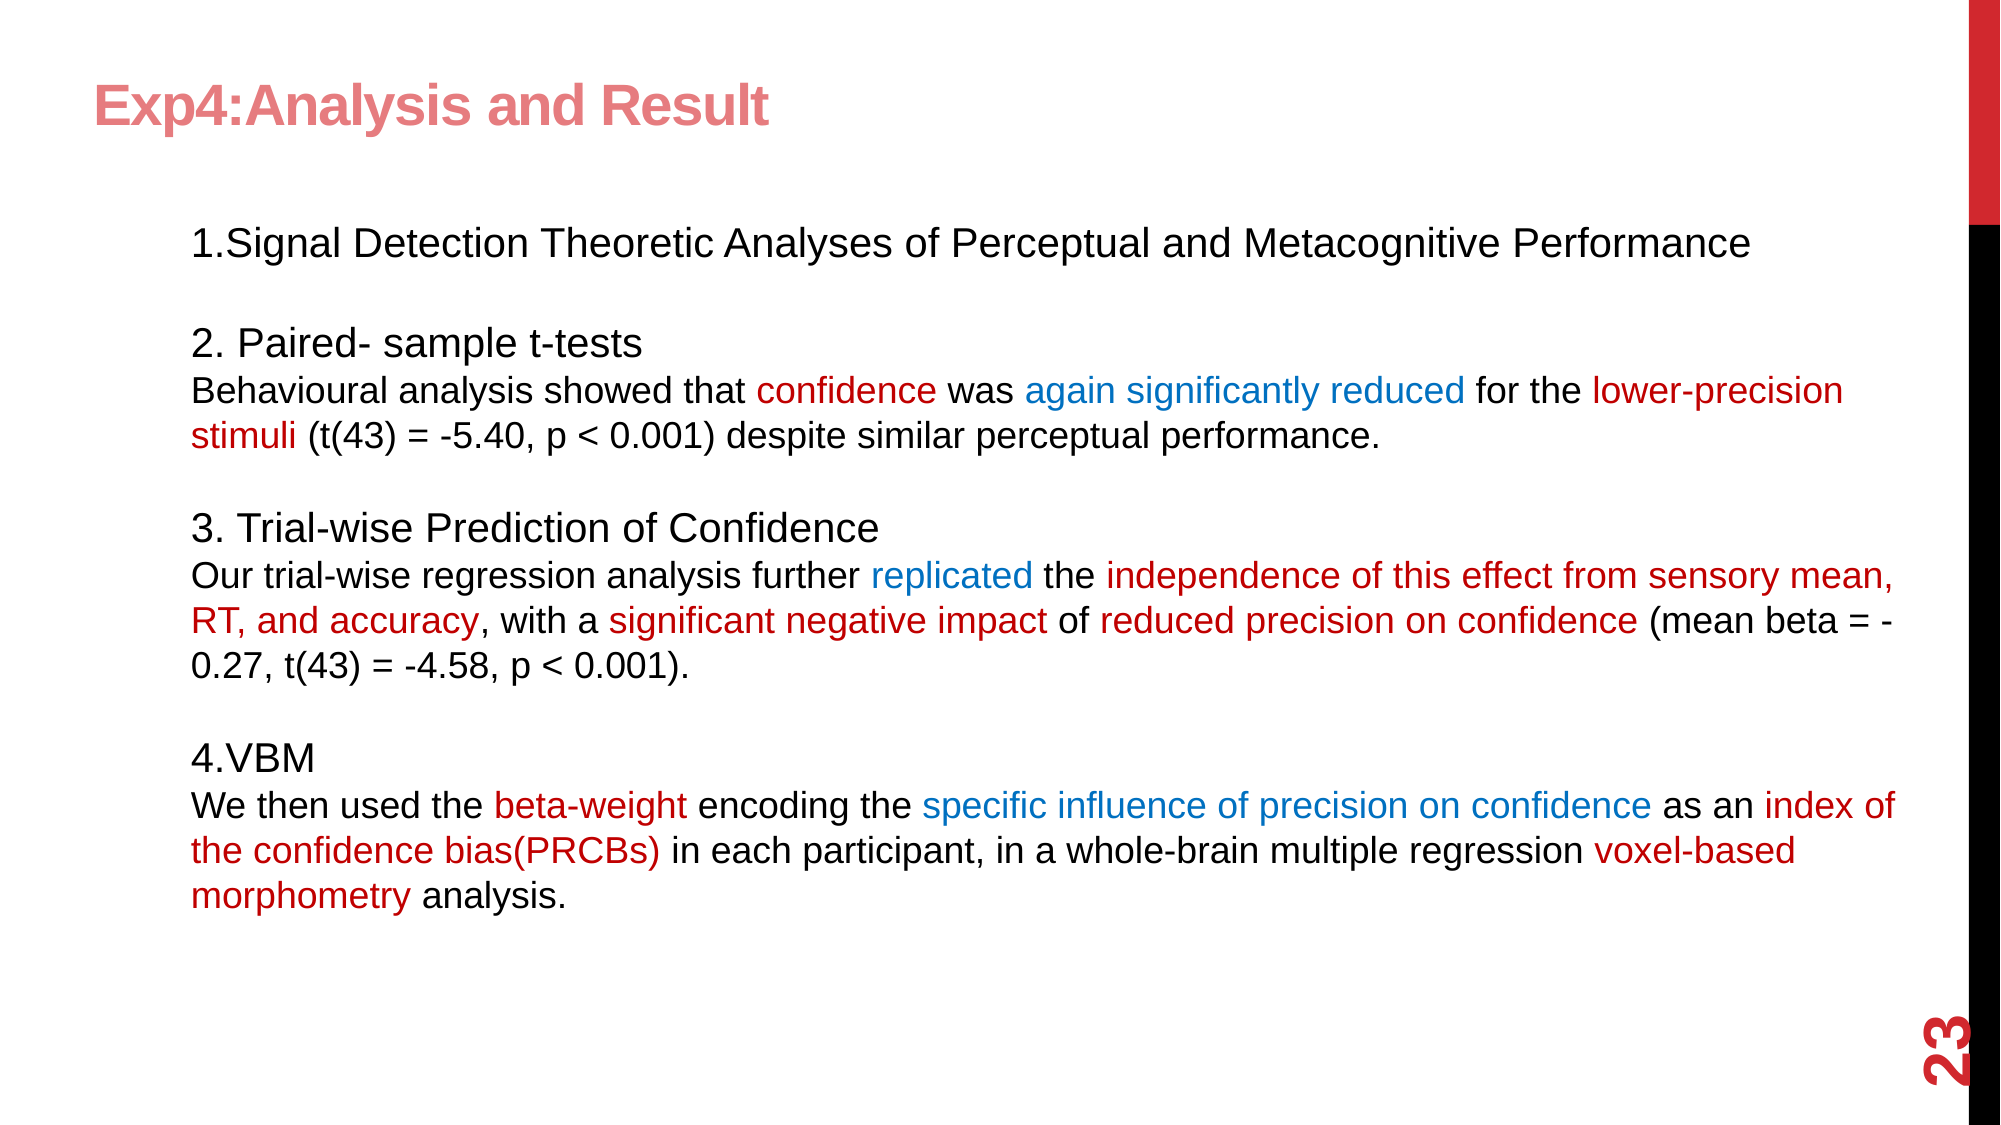

# Exp4:Analysis and Result
1.Signal Detection Theoretic Analyses of Perceptual and Metacognitive Performance

2. Paired- sample t-tests
Behavioural analysis showed that confidence was again significantly reduced for the lower-precision stimuli (t(43) = -5.40, p < 0.001) despite similar perceptual performance.

3. Trial-wise Prediction of Confidence
Our trial-wise regression analysis further replicated the independence of this effect from sensory mean, RT, and accuracy, with a significant negative impact of reduced precision on confidence (mean beta = -0.27, t(43) = -4.58, p < 0.001).

4.VBM
We then used the beta-weight encoding the specific influence of precision on confidence as an index of the confidence bias(PRCBs) in each participant, in a whole-brain multiple regression voxel-based morphometry analysis.

23